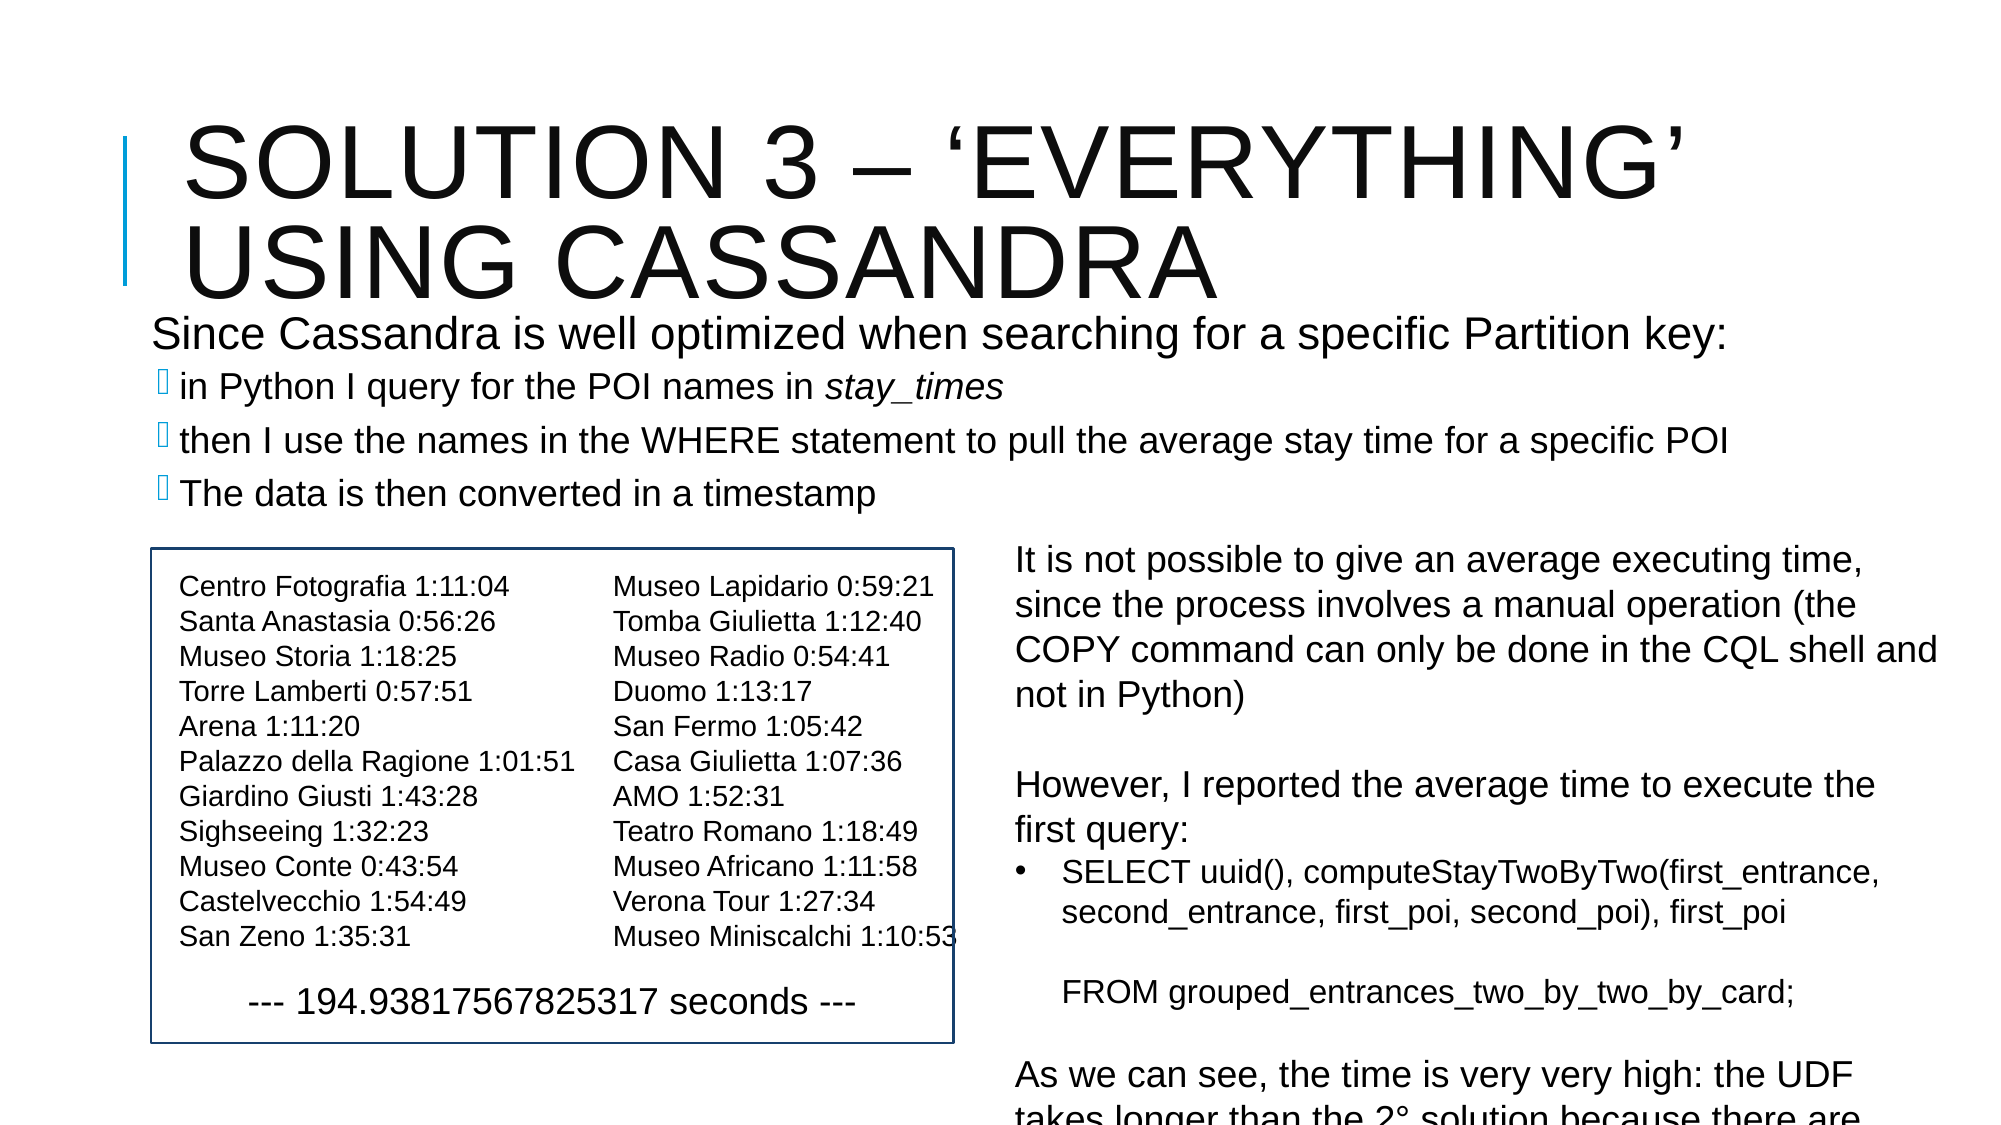

# Solution 3 – ‘everything’ using cassandra
Since Cassandra is well optimized when searching for a specific Partition key:
in Python I query for the POI names in stay_times
then I use the names in the WHERE statement to pull the average stay time for a specific POI
The data is then converted in a timestamp
It is not possible to give an average executing time, since the process involves a manual operation (the COPY command can only be done in the CQL shell and not in Python)

However, I reported the average time to execute the first query:
SELECT uuid(), computeStayTwoByTwo(first_entrance, 
second_entrance, first_poi, second_poi), first_poi
	FROM grouped_entrances_two_by_two_by_card;

As we can see, the time is very very high: the UDF takes longer than the 2° solution because there are more rows

Centro Fotografia 1:11:04
Santa Anastasia 0:56:26
Museo Storia 1:18:25
Torre Lamberti 0:57:51
Arena 1:11:20
Palazzo della Ragione 1:01:51
Giardino Giusti 1:43:28
Sighseeing 1:32:23
Museo Conte 0:43:54
Castelvecchio 1:54:49
San Zeno 1:35:31
Museo Lapidario 0:59:21
Tomba Giulietta 1:12:40
Museo Radio 0:54:41
Duomo 1:13:17
San Fermo 1:05:42
Casa Giulietta 1:07:36
AMO 1:52:31
Teatro Romano 1:18:49
Museo Africano 1:11:58
Verona Tour 1:27:34
Museo Miniscalchi 1:10:53
--- 194.93817567825317 seconds ---